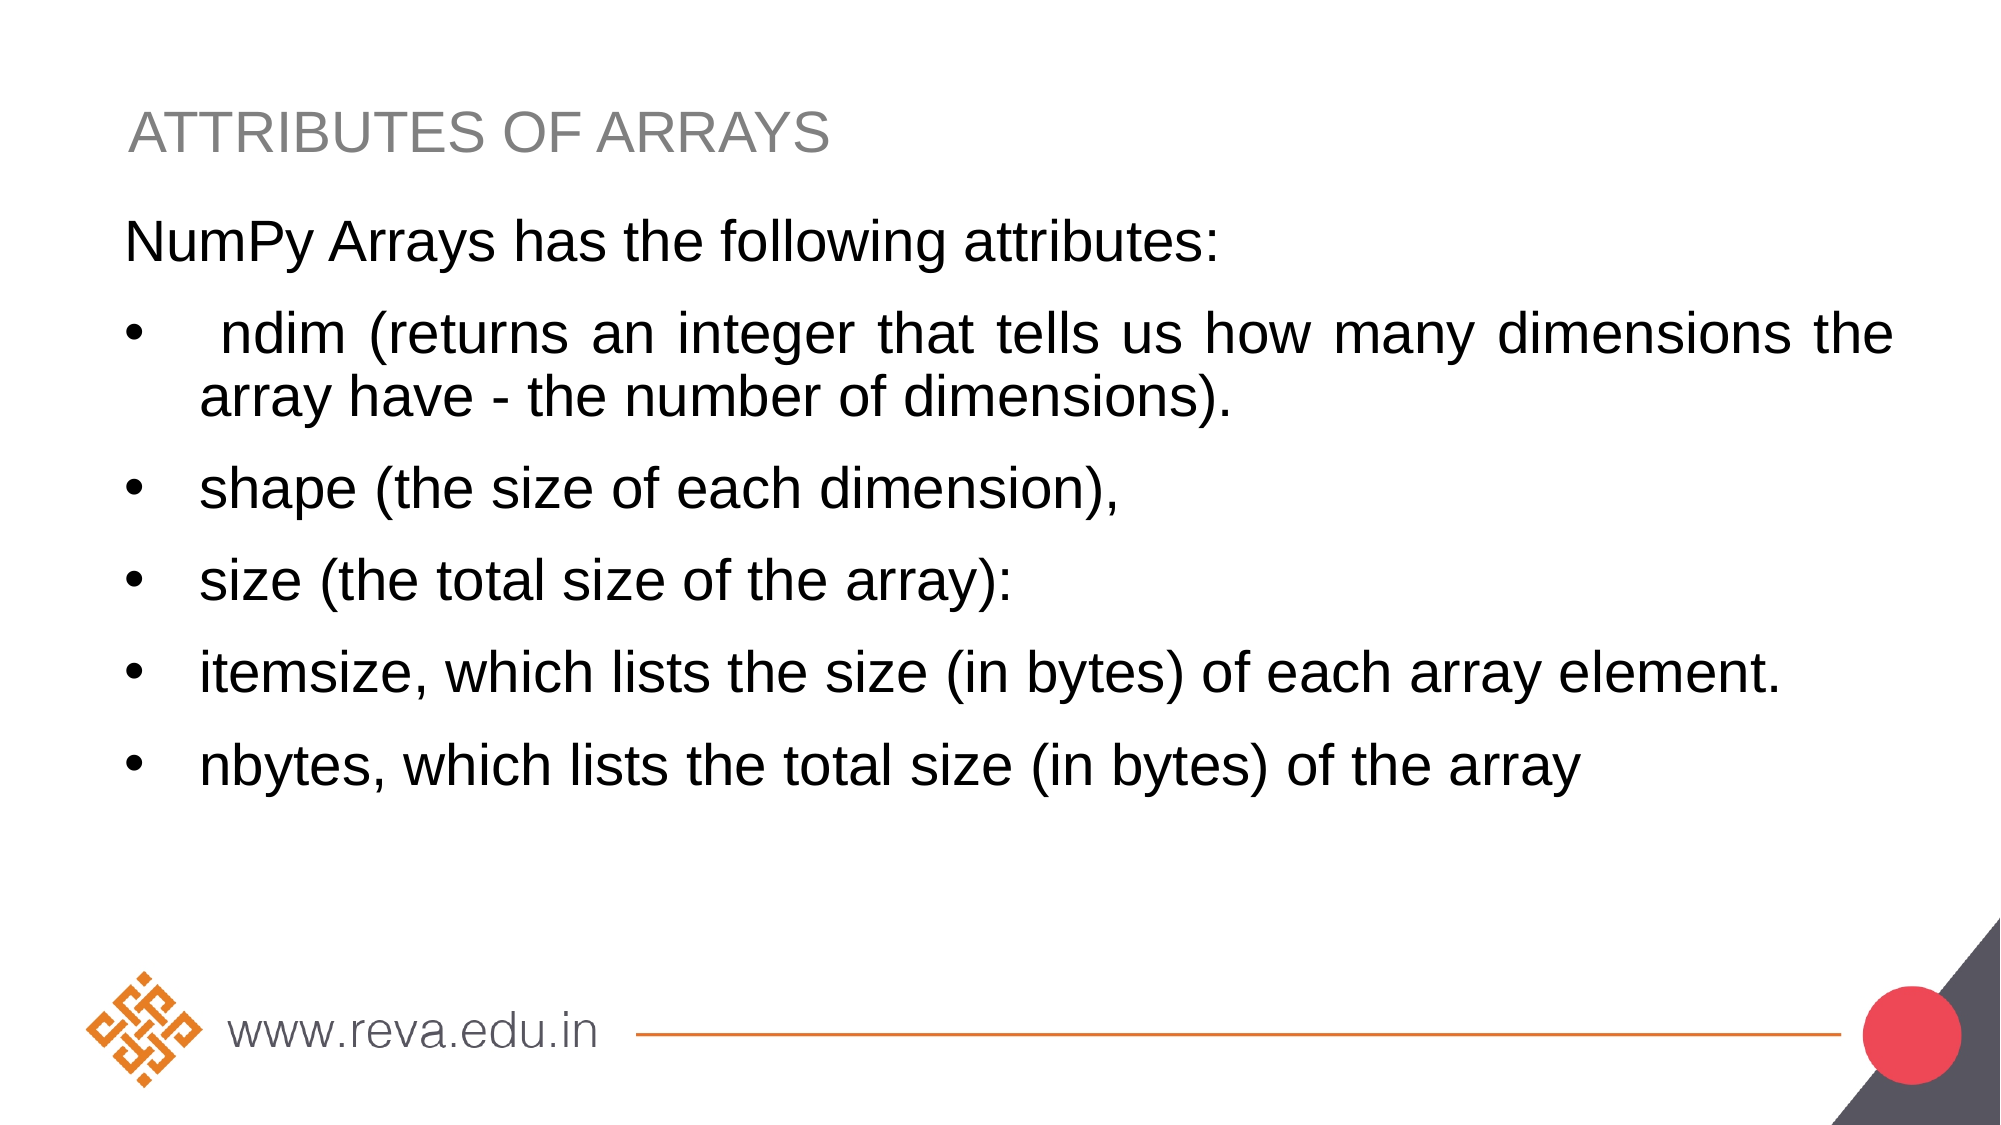

# Attributes of arrays
NumPy Arrays has the following attributes:
 ndim (returns an integer that tells us how many dimensions the array have - the number of dimensions).
shape (the size of each dimension),
size (the total size of the array):
itemsize, which lists the size (in bytes) of each array element.
nbytes, which lists the total size (in bytes) of the array